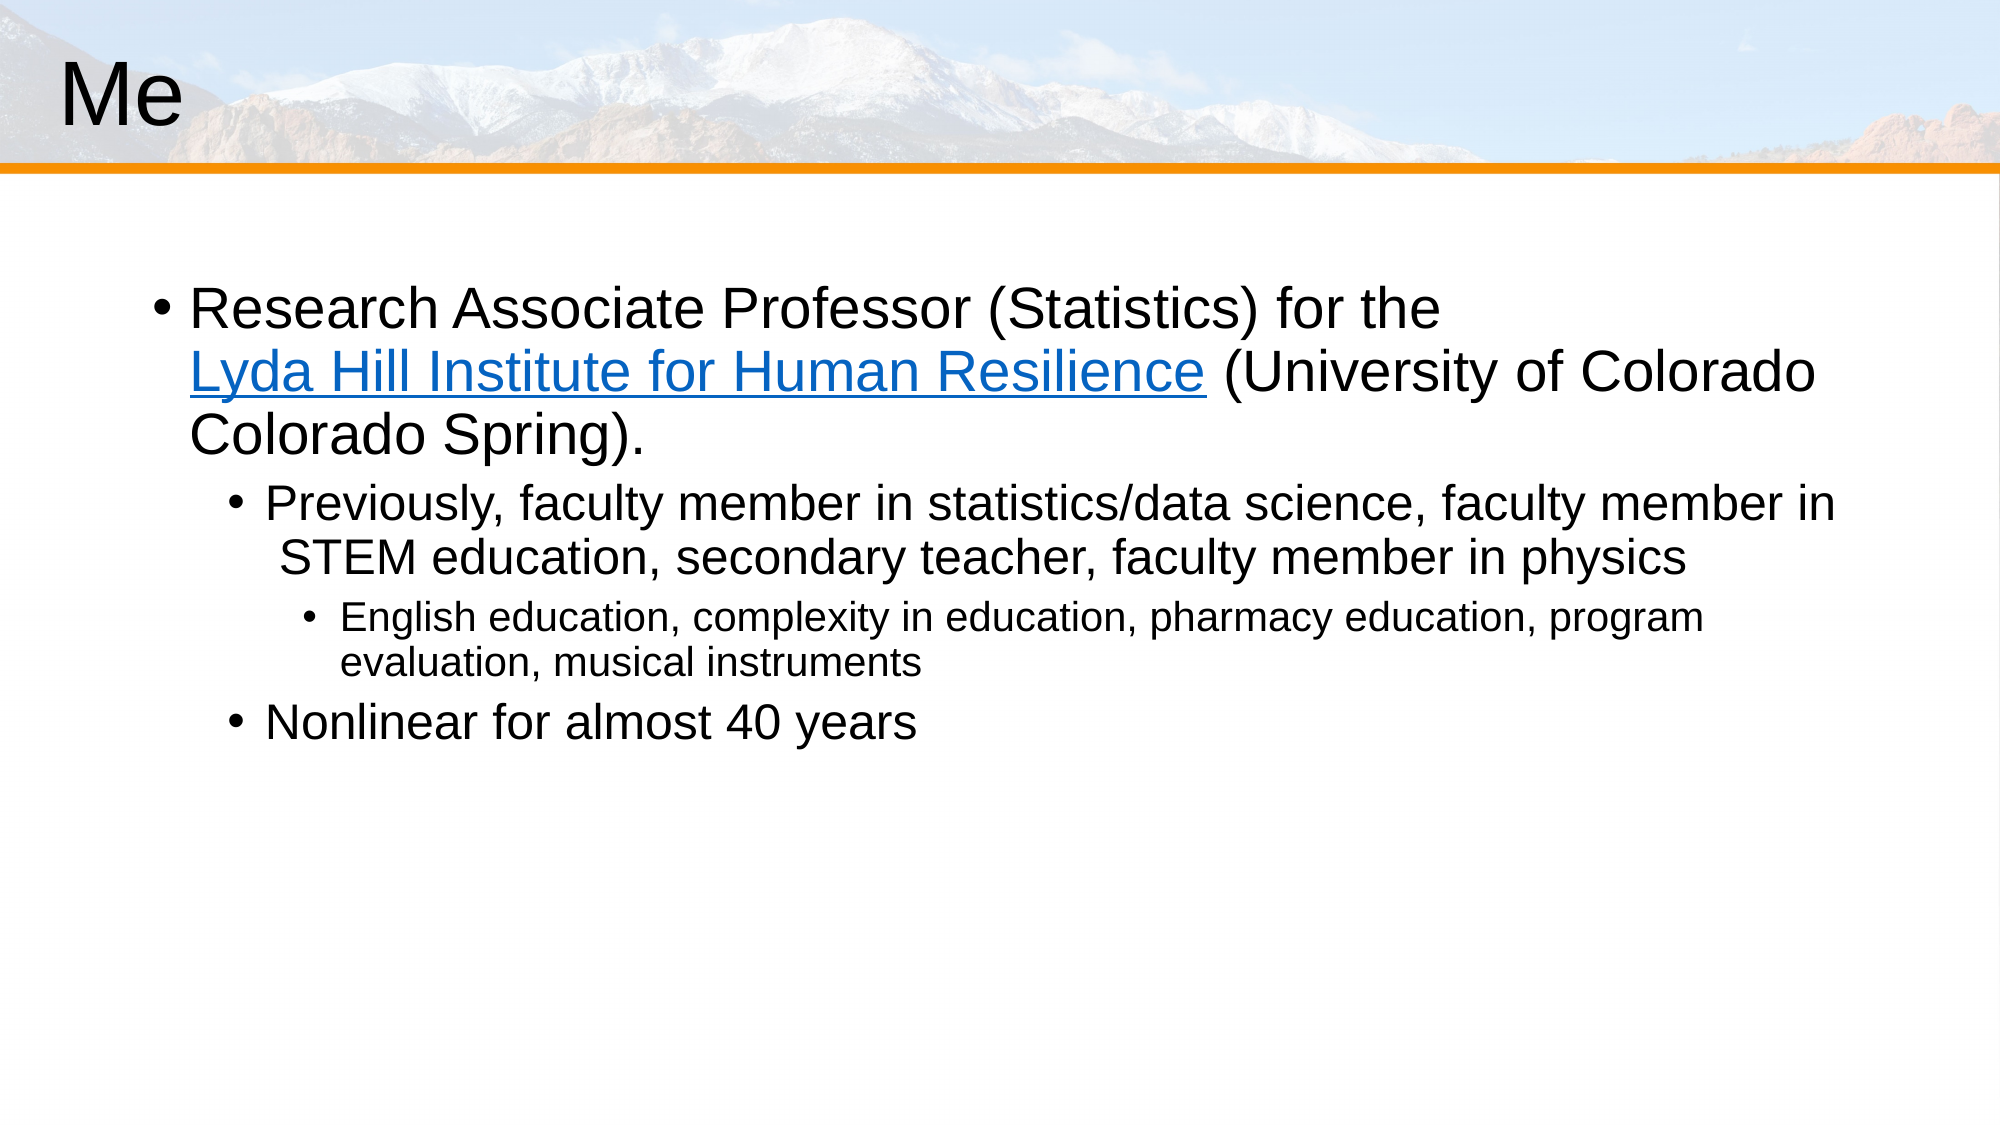

# Me
Research Associate Professor (Statistics) for the Lyda Hill Institute for Human Resilience (University of Colorado Colorado Spring).
Previously, faculty member in statistics/data science, faculty member in  STEM education, secondary teacher, faculty member in physics
English education, complexity in education, pharmacy education, program evaluation, musical instruments
Nonlinear for almost 40 years